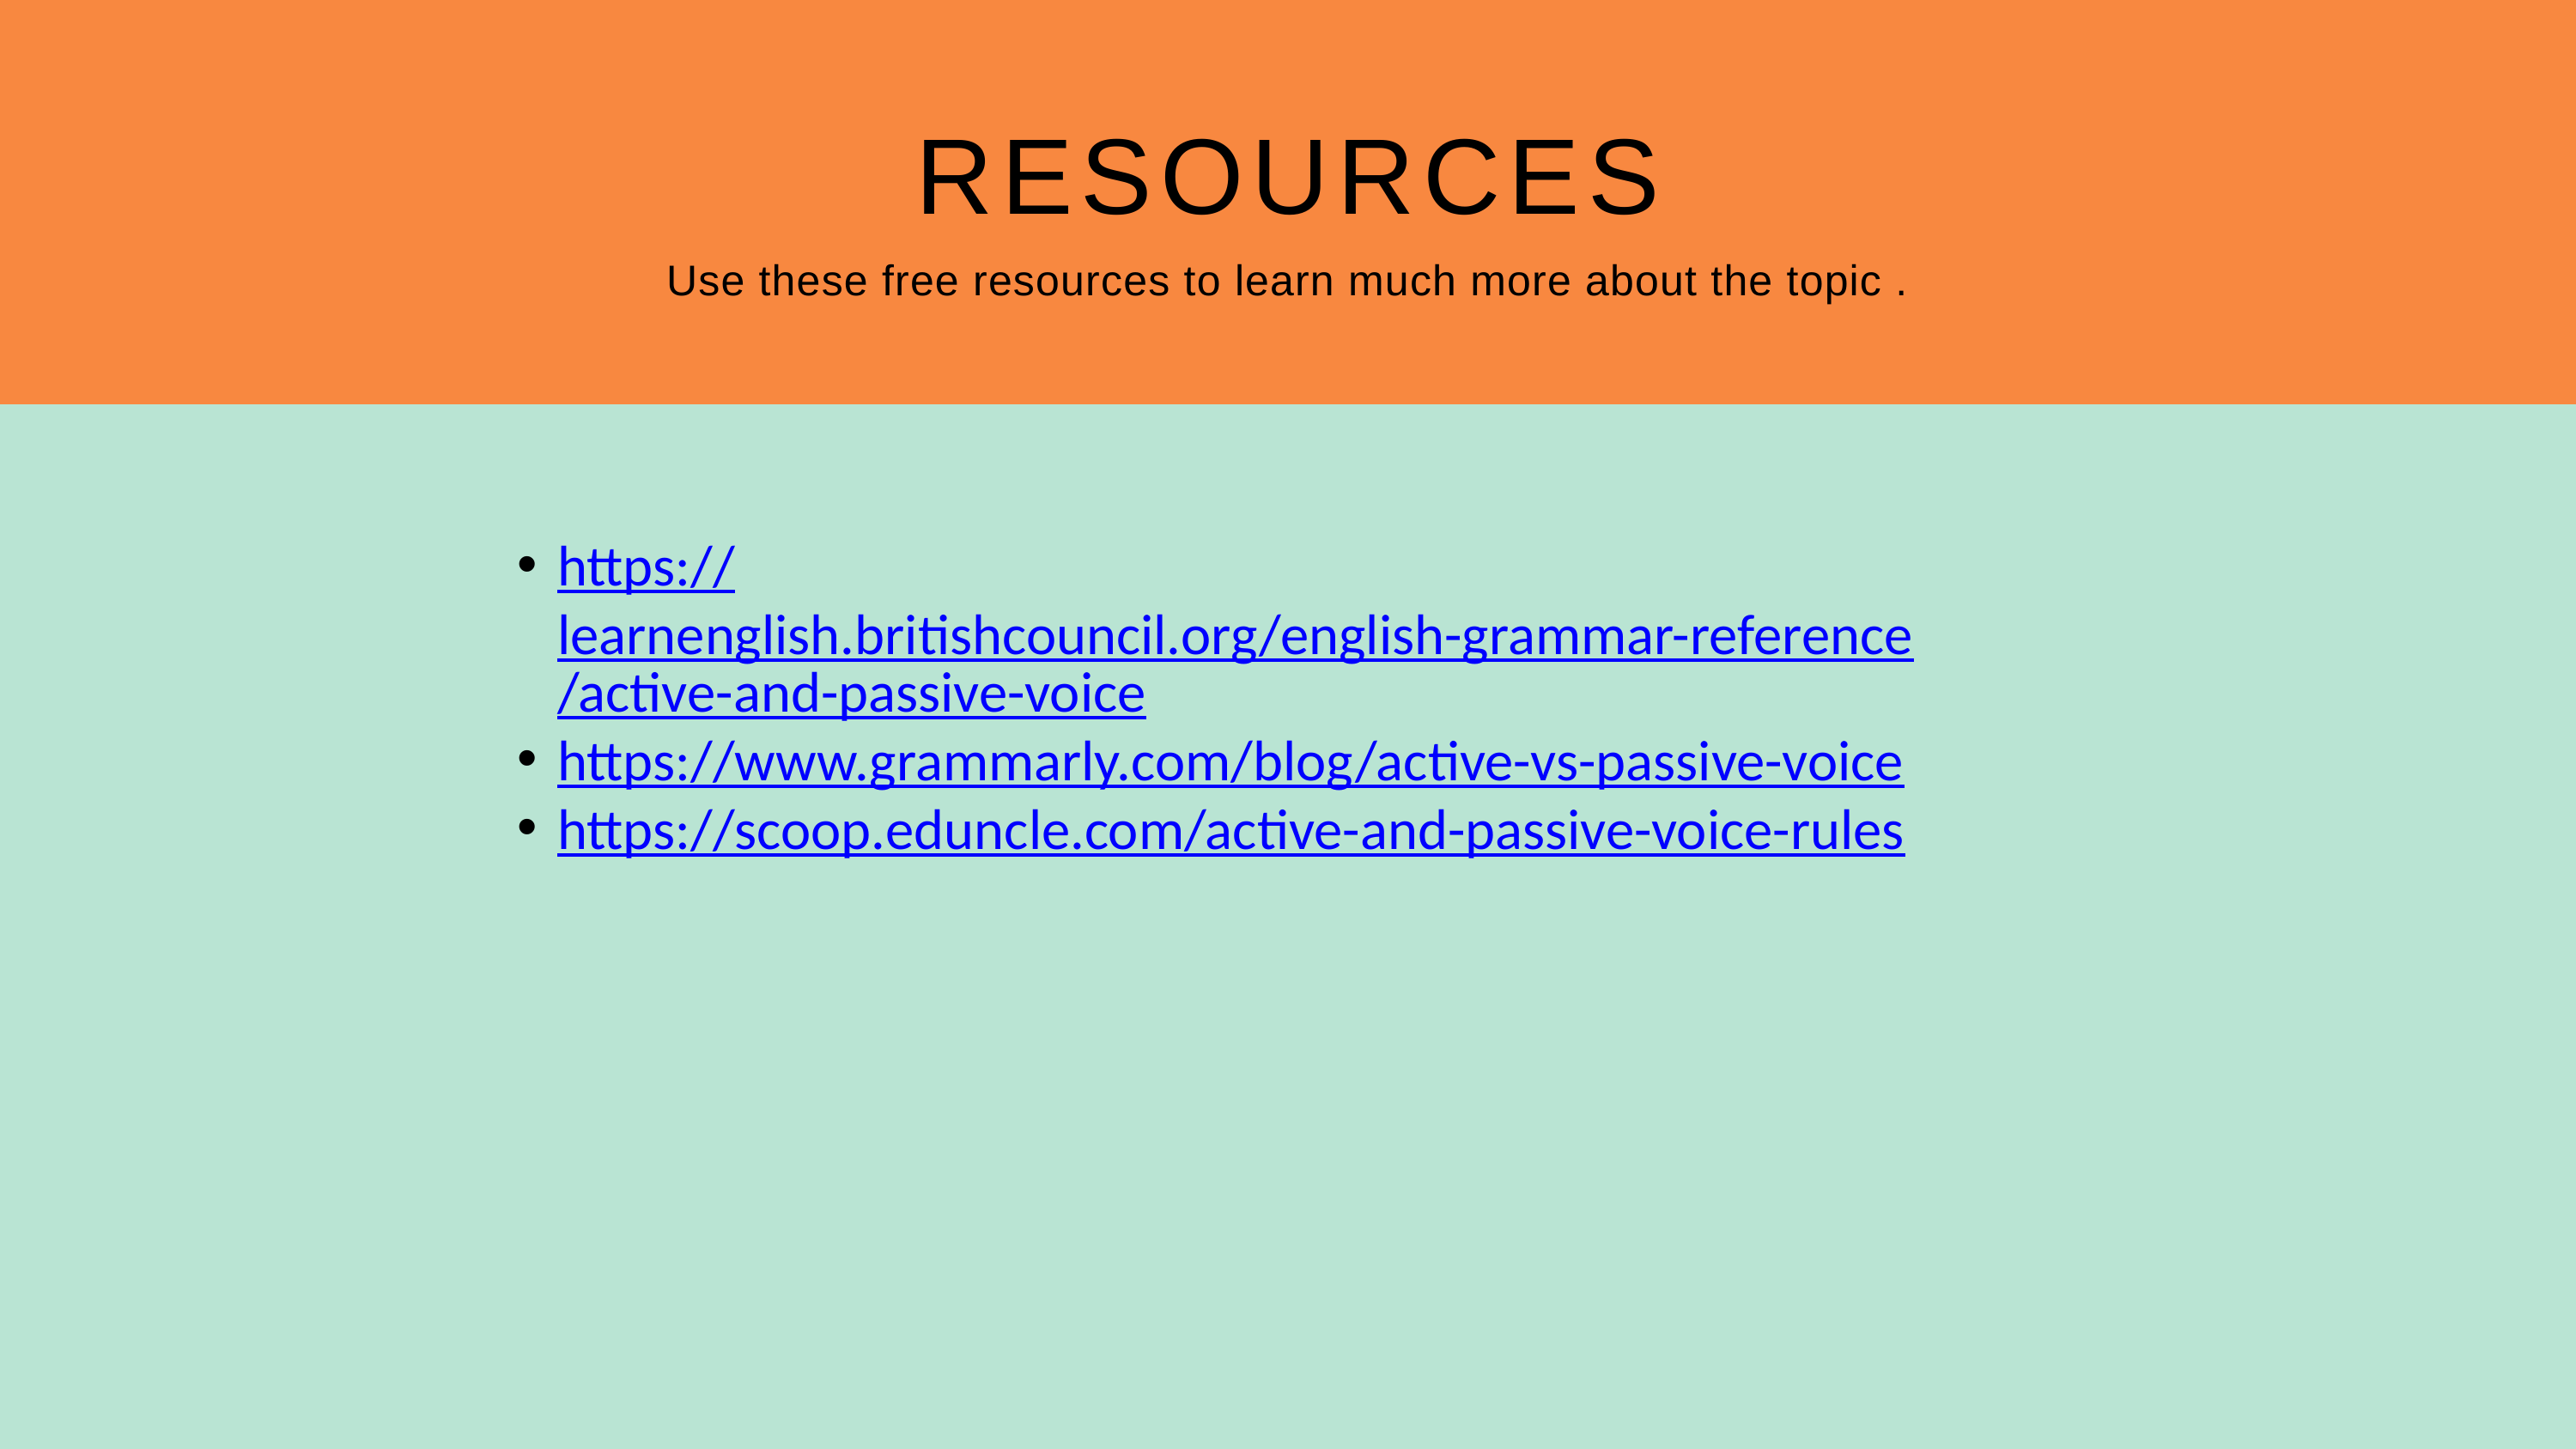

RESOURCES
Use these free resources to learn much more about the topic .

https://learnenglish.britishcouncil.org/english-grammar-reference/active-and-passive-voice
https://www.grammarly.com/blog/active-vs-passive-voice
https://scoop.eduncle.com/active-and-passive-voice-rules